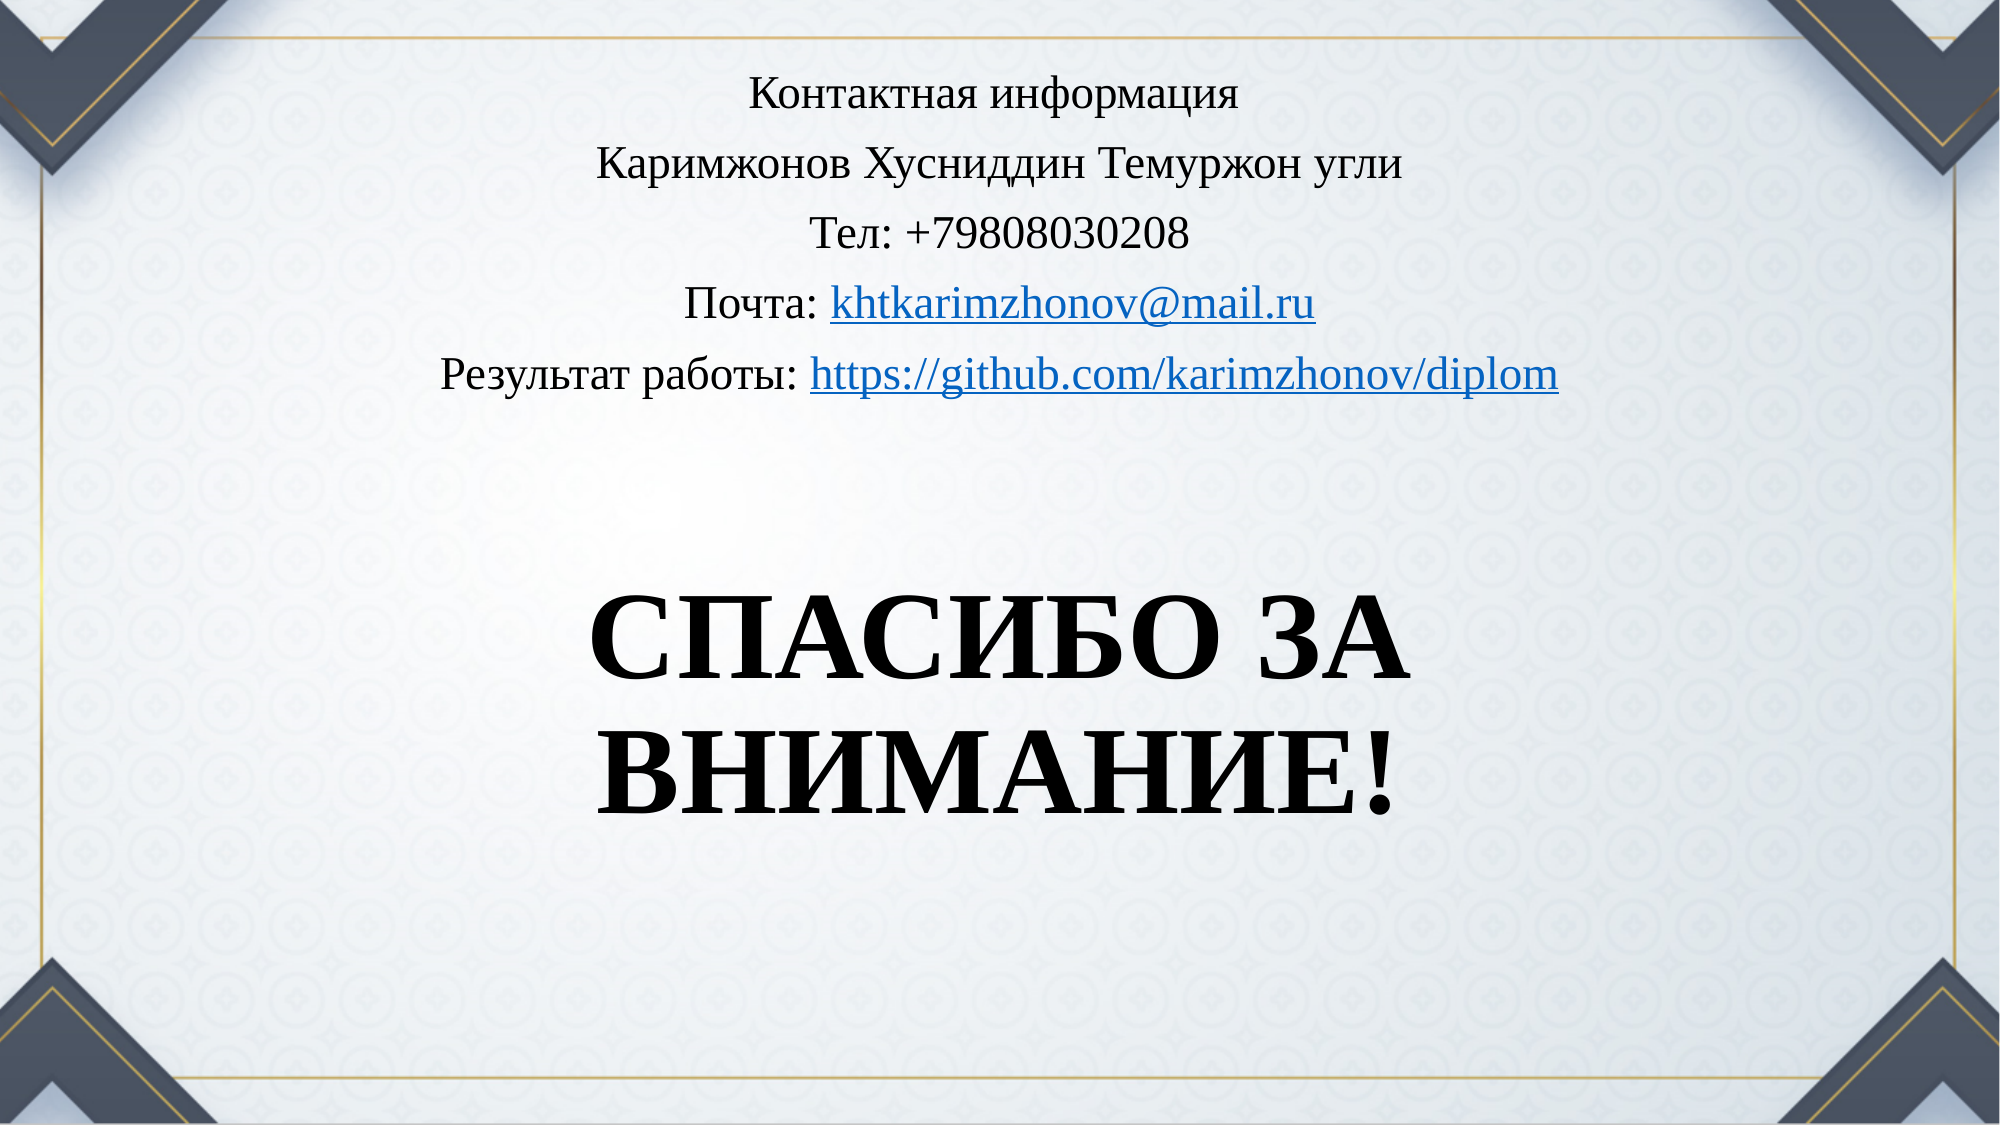

Контактная информация
Каримжонов Хусниддин Темуржон угли
Тел: +79808030208
Почта: khtkarimzhonov@mail.ru
Результат работы: https://github.com/karimzhonov/diplom

# Спасибо за внимание!